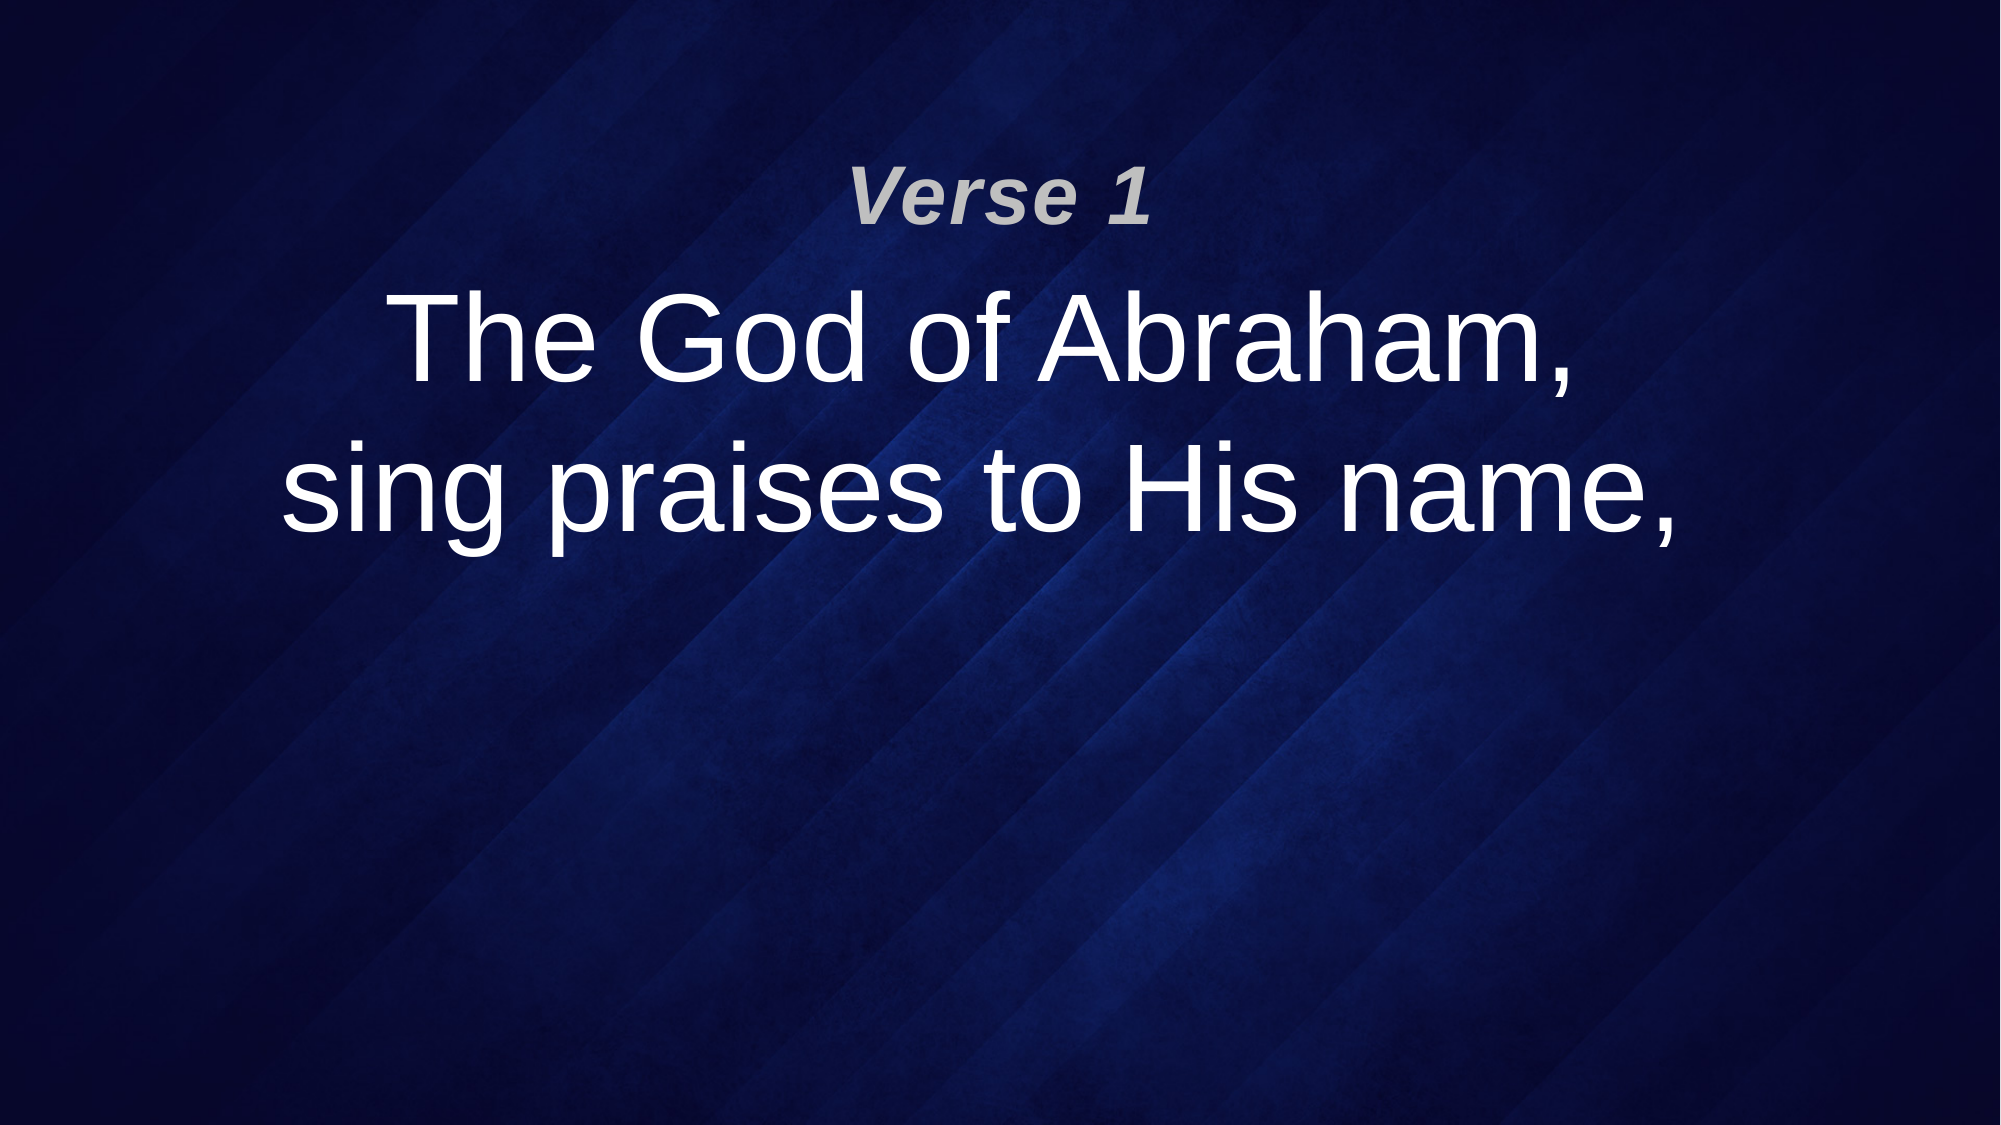

Verse 1
# The God of Abraham, sing praises to His name,